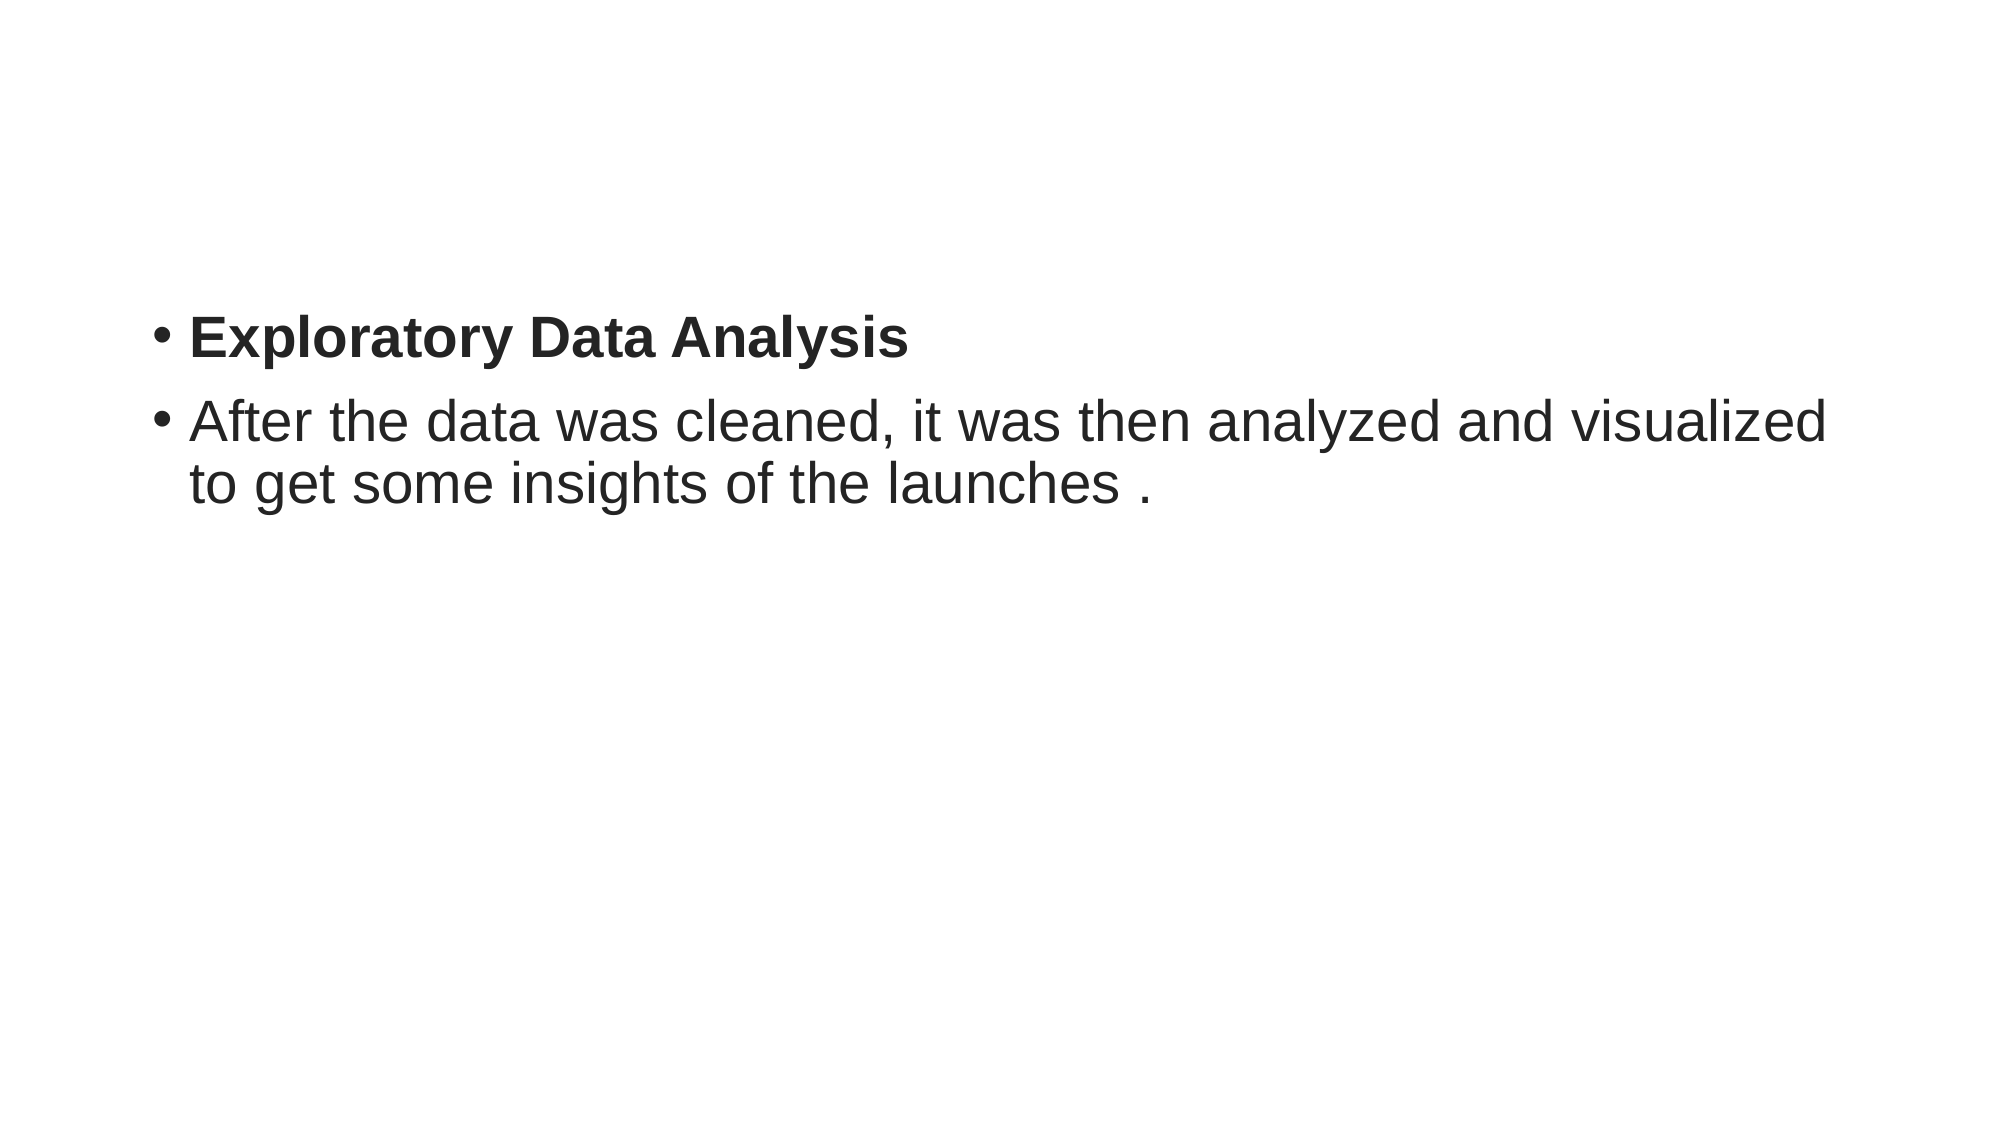

Exploratory Data Analysis
After the data was cleaned, it was then analyzed and visualized to get some insights of the launches .